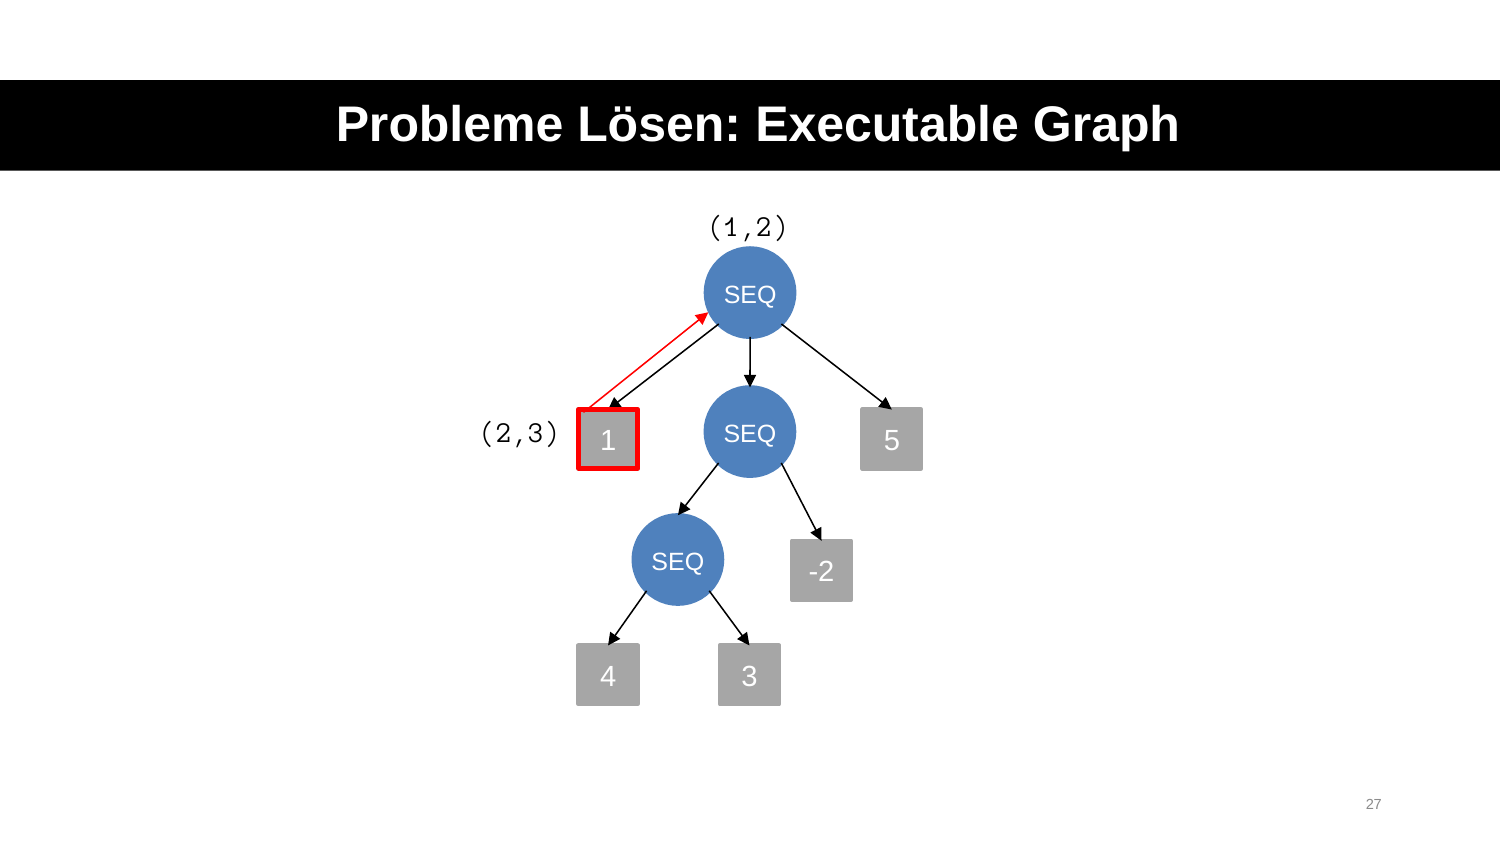

Probleme Lösen: Executable Graph

(1,2)

SEQ

SEQ
(2,3)
1
1
5
CHOICE

SEQ
-2
4
3
27